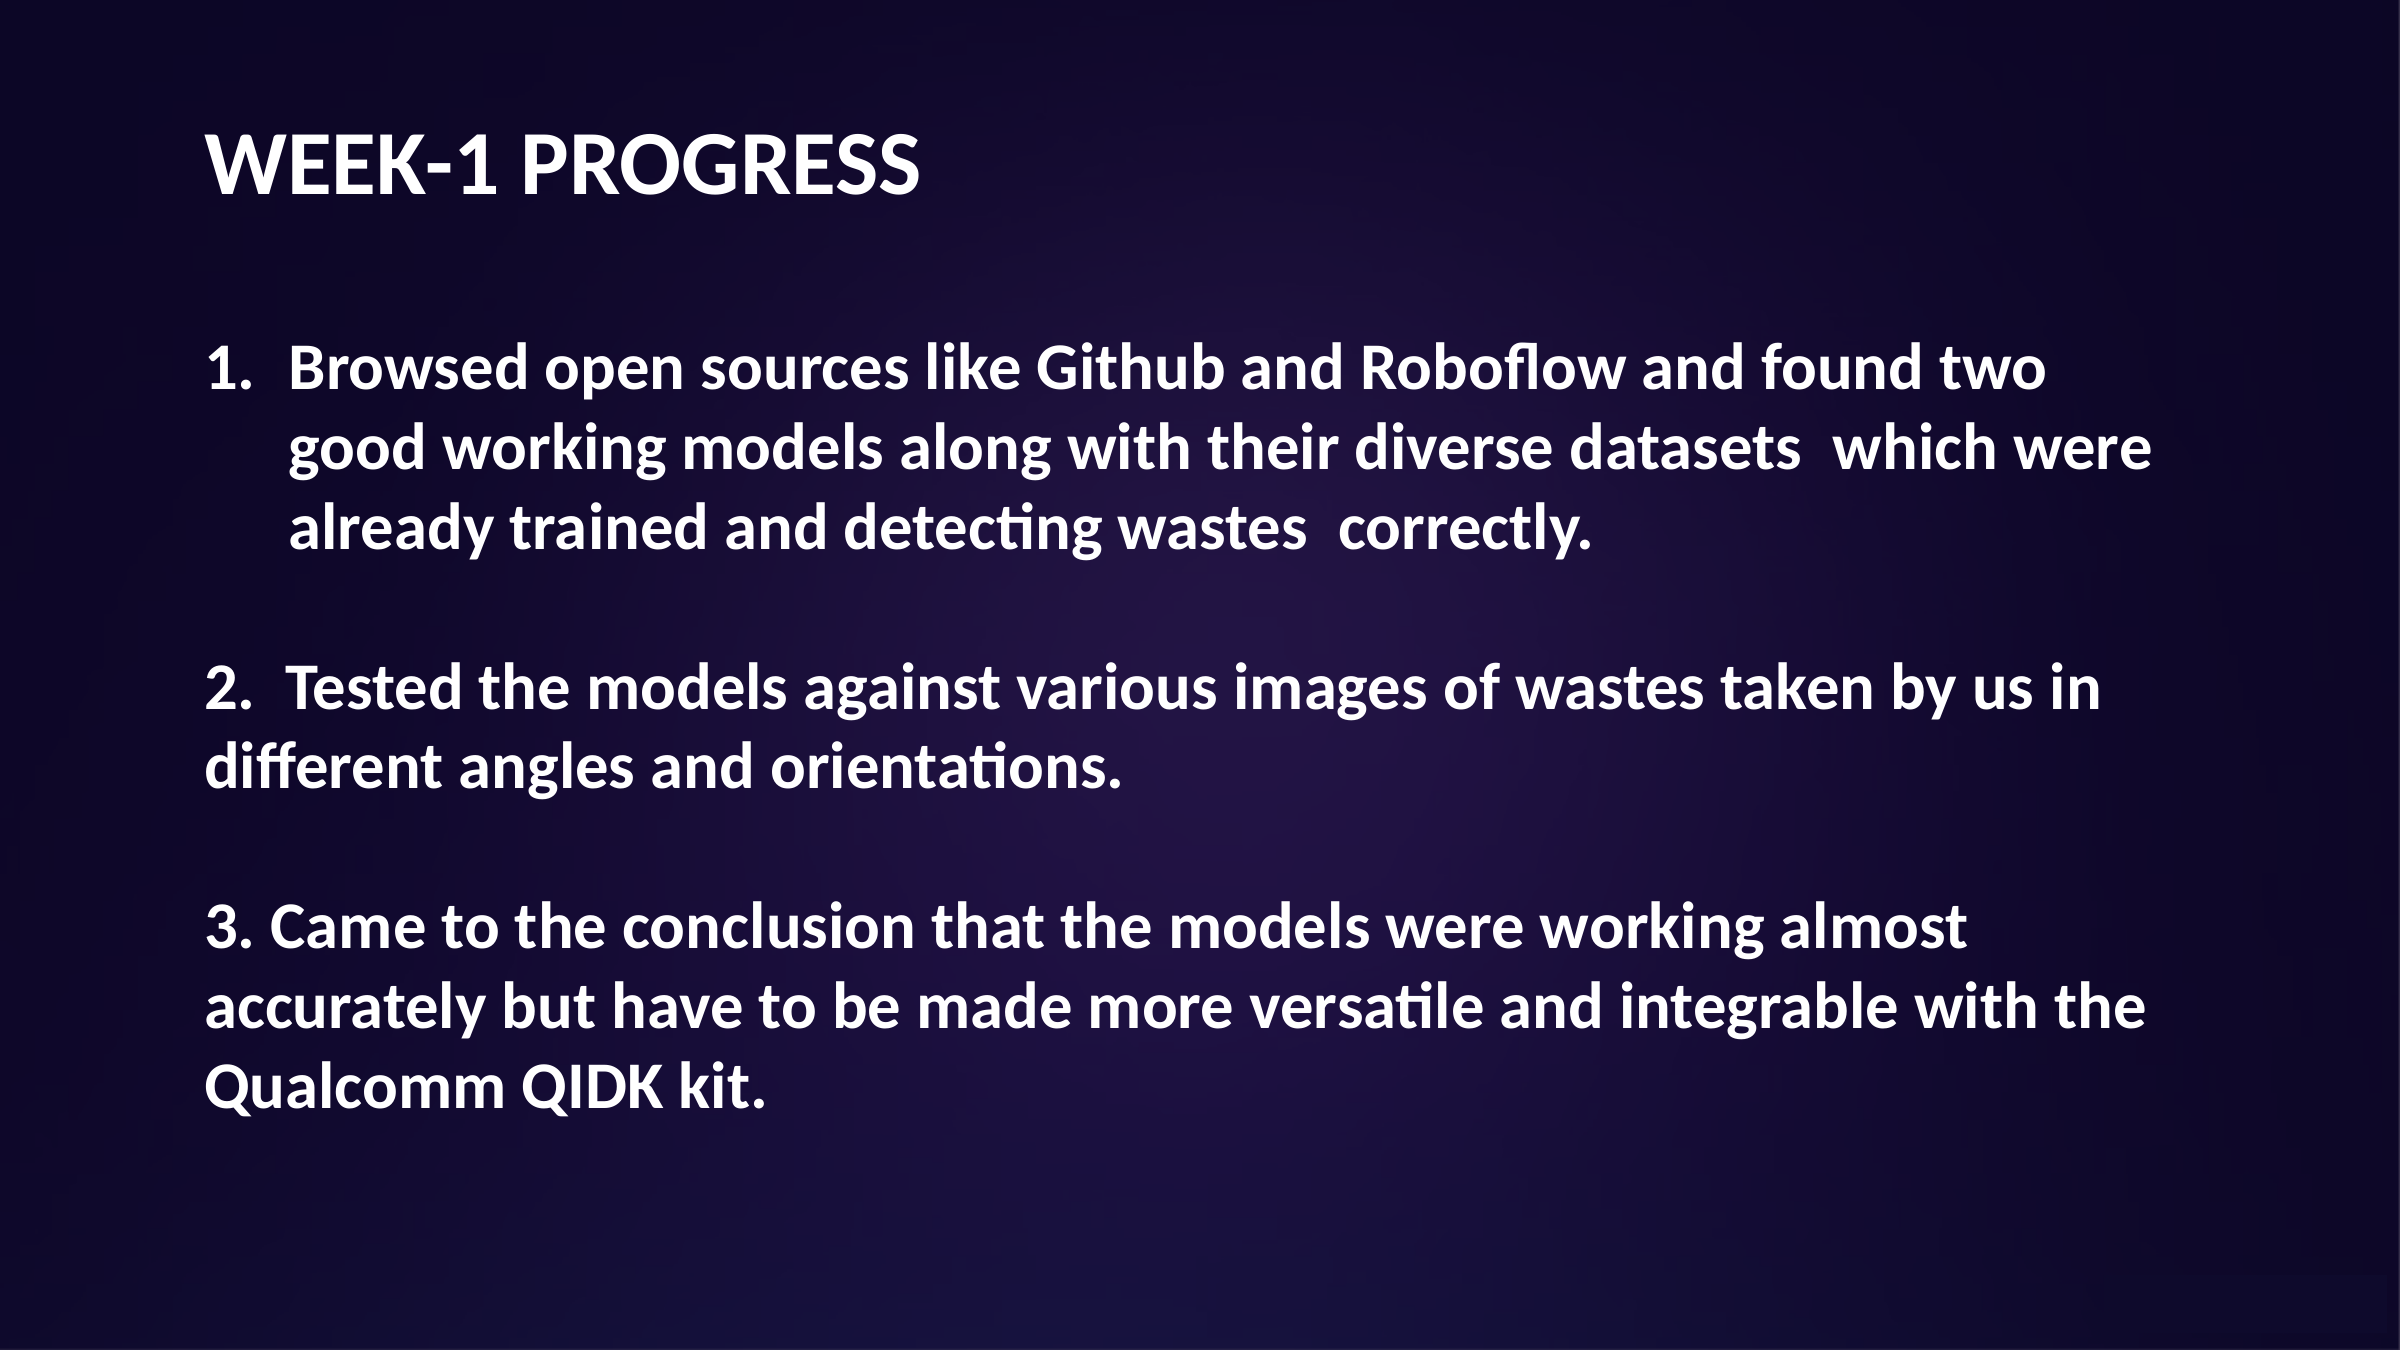

WEEK-1 PROGRESS

Browsed open sources like Github and Roboflow and found two good working models along with their diverse datasets  which were already trained and detecting wastes  correctly.

2.  Tested the models against various images of wastes taken by us in different angles and orientations.

3. Came to the conclusion that the models were working almost accurately but have to be made more versatile and integrable with the Qualcomm QIDK kit.